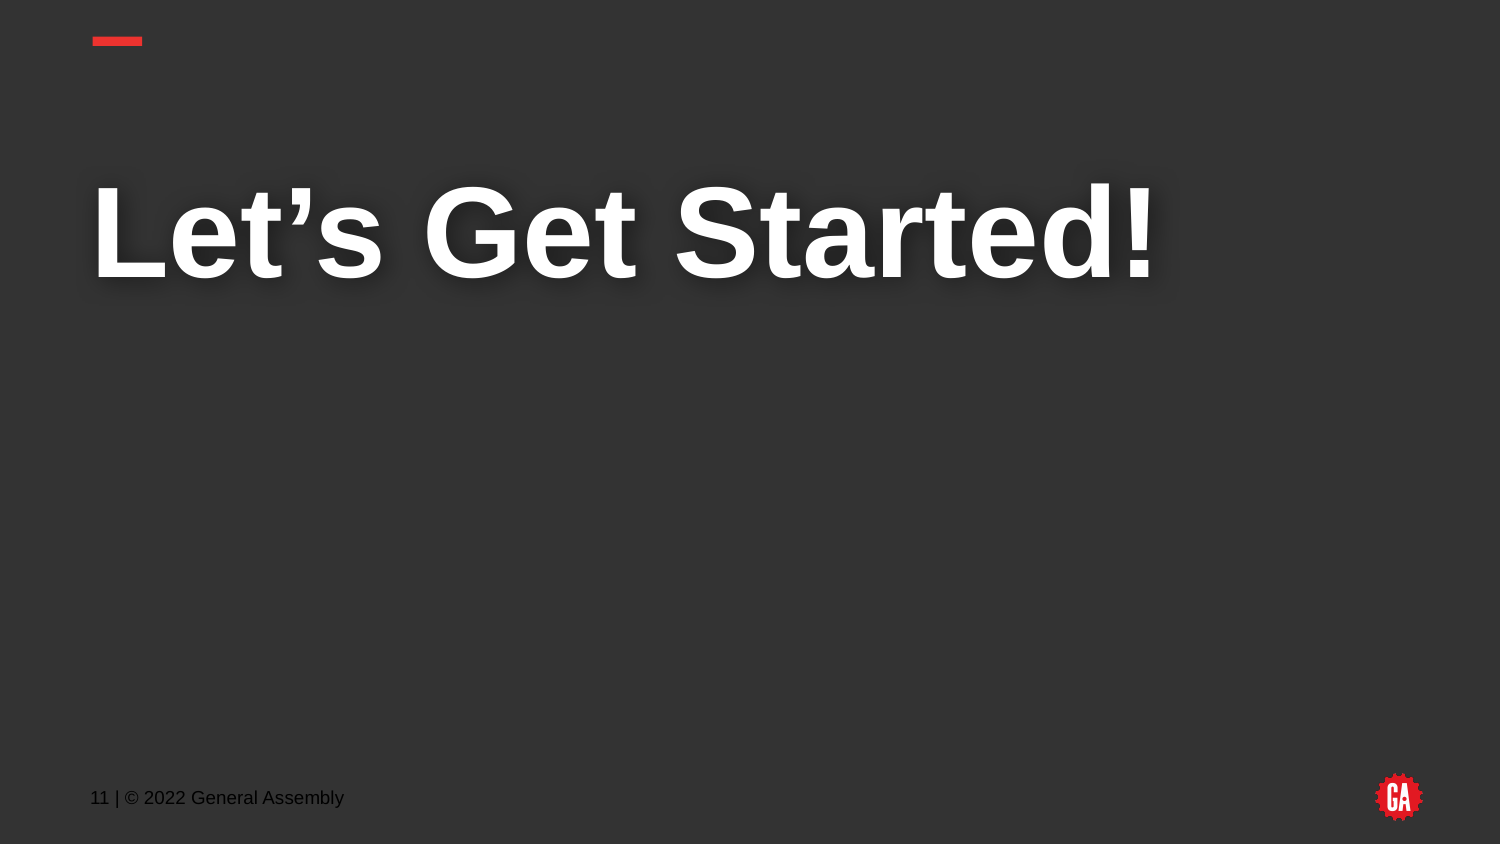

# Let’s Get Started!
11 | © 2022 General Assembly